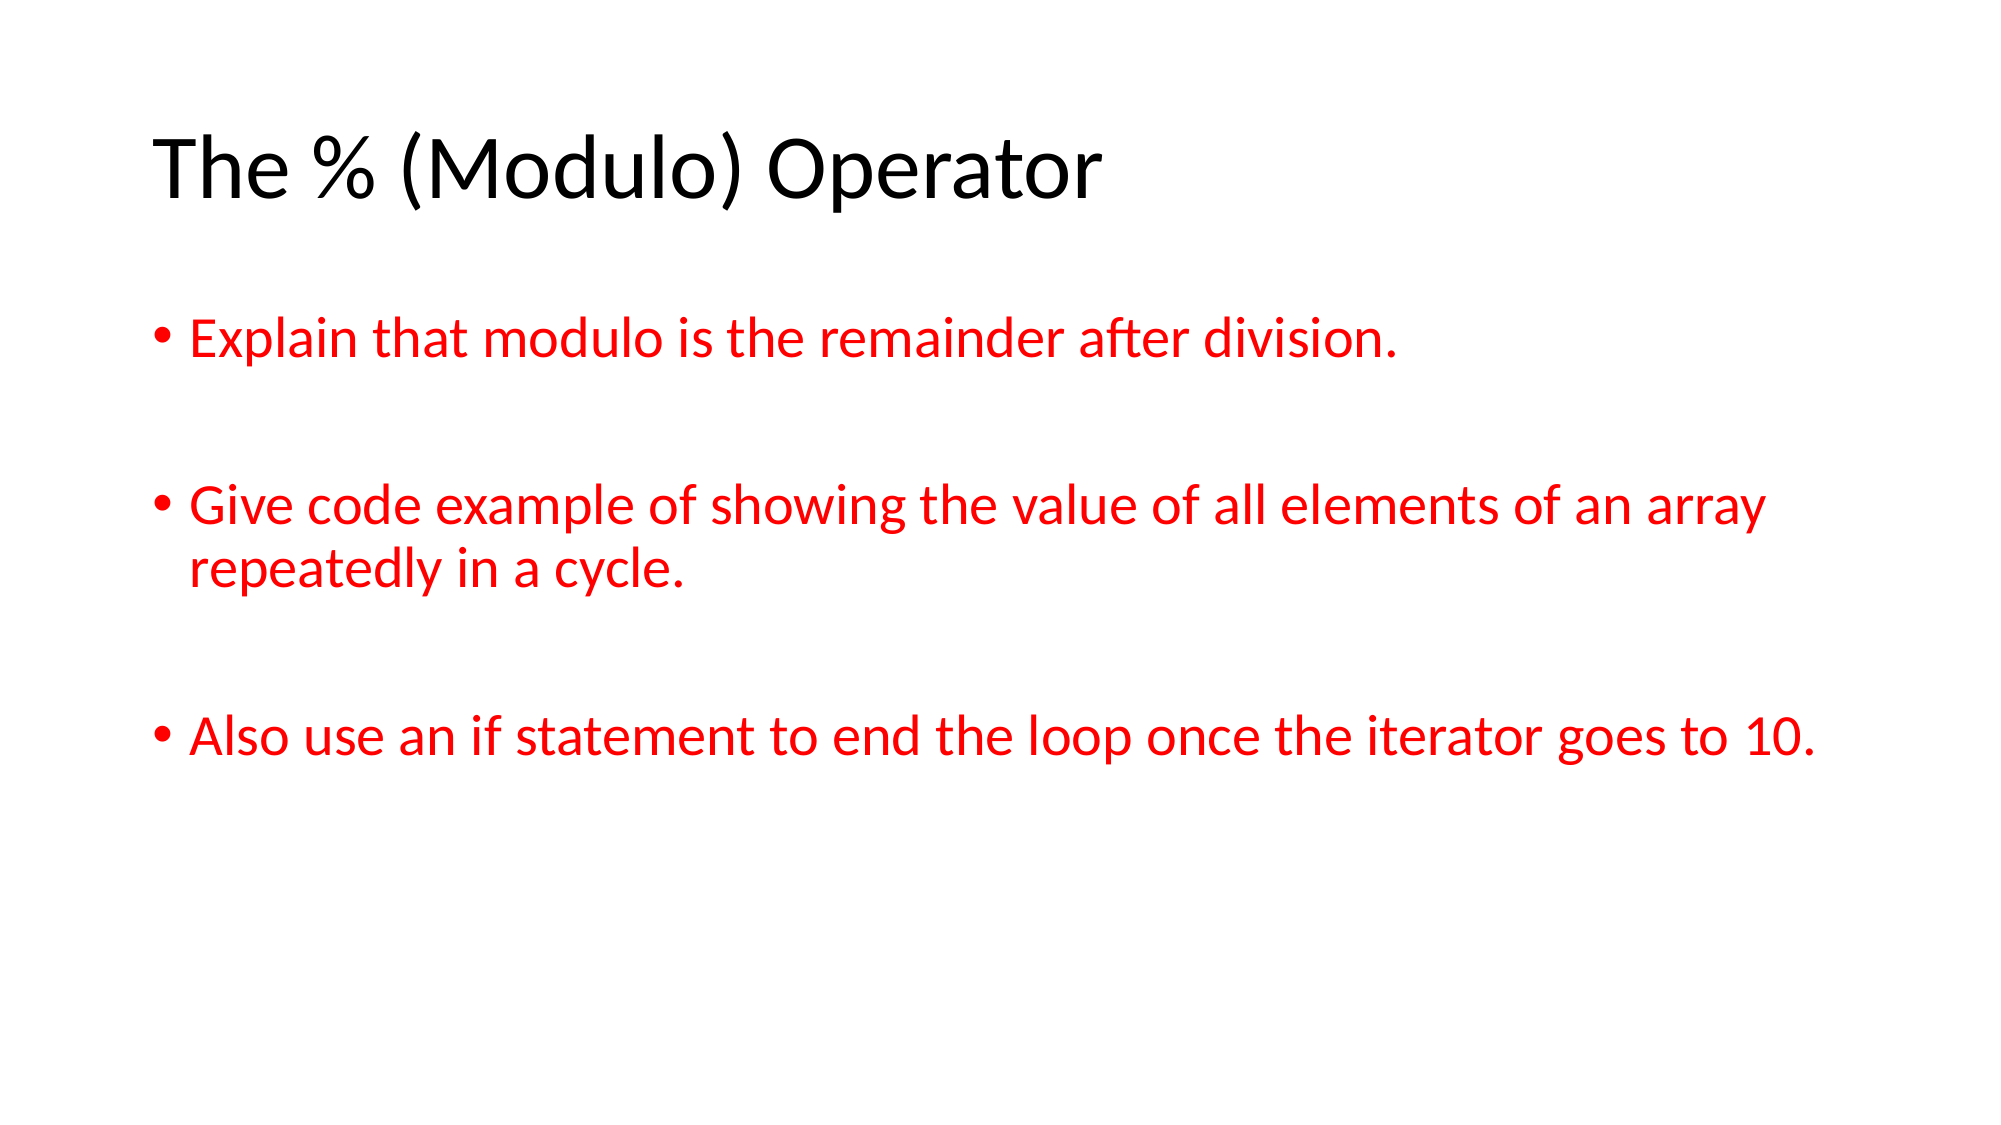

# The % (Modulo) Operator
Explain that modulo is the remainder after division.

Give code example of showing the value of all elements of an array repeatedly in a cycle.

Also use an if statement to end the loop once the iterator goes to 10.